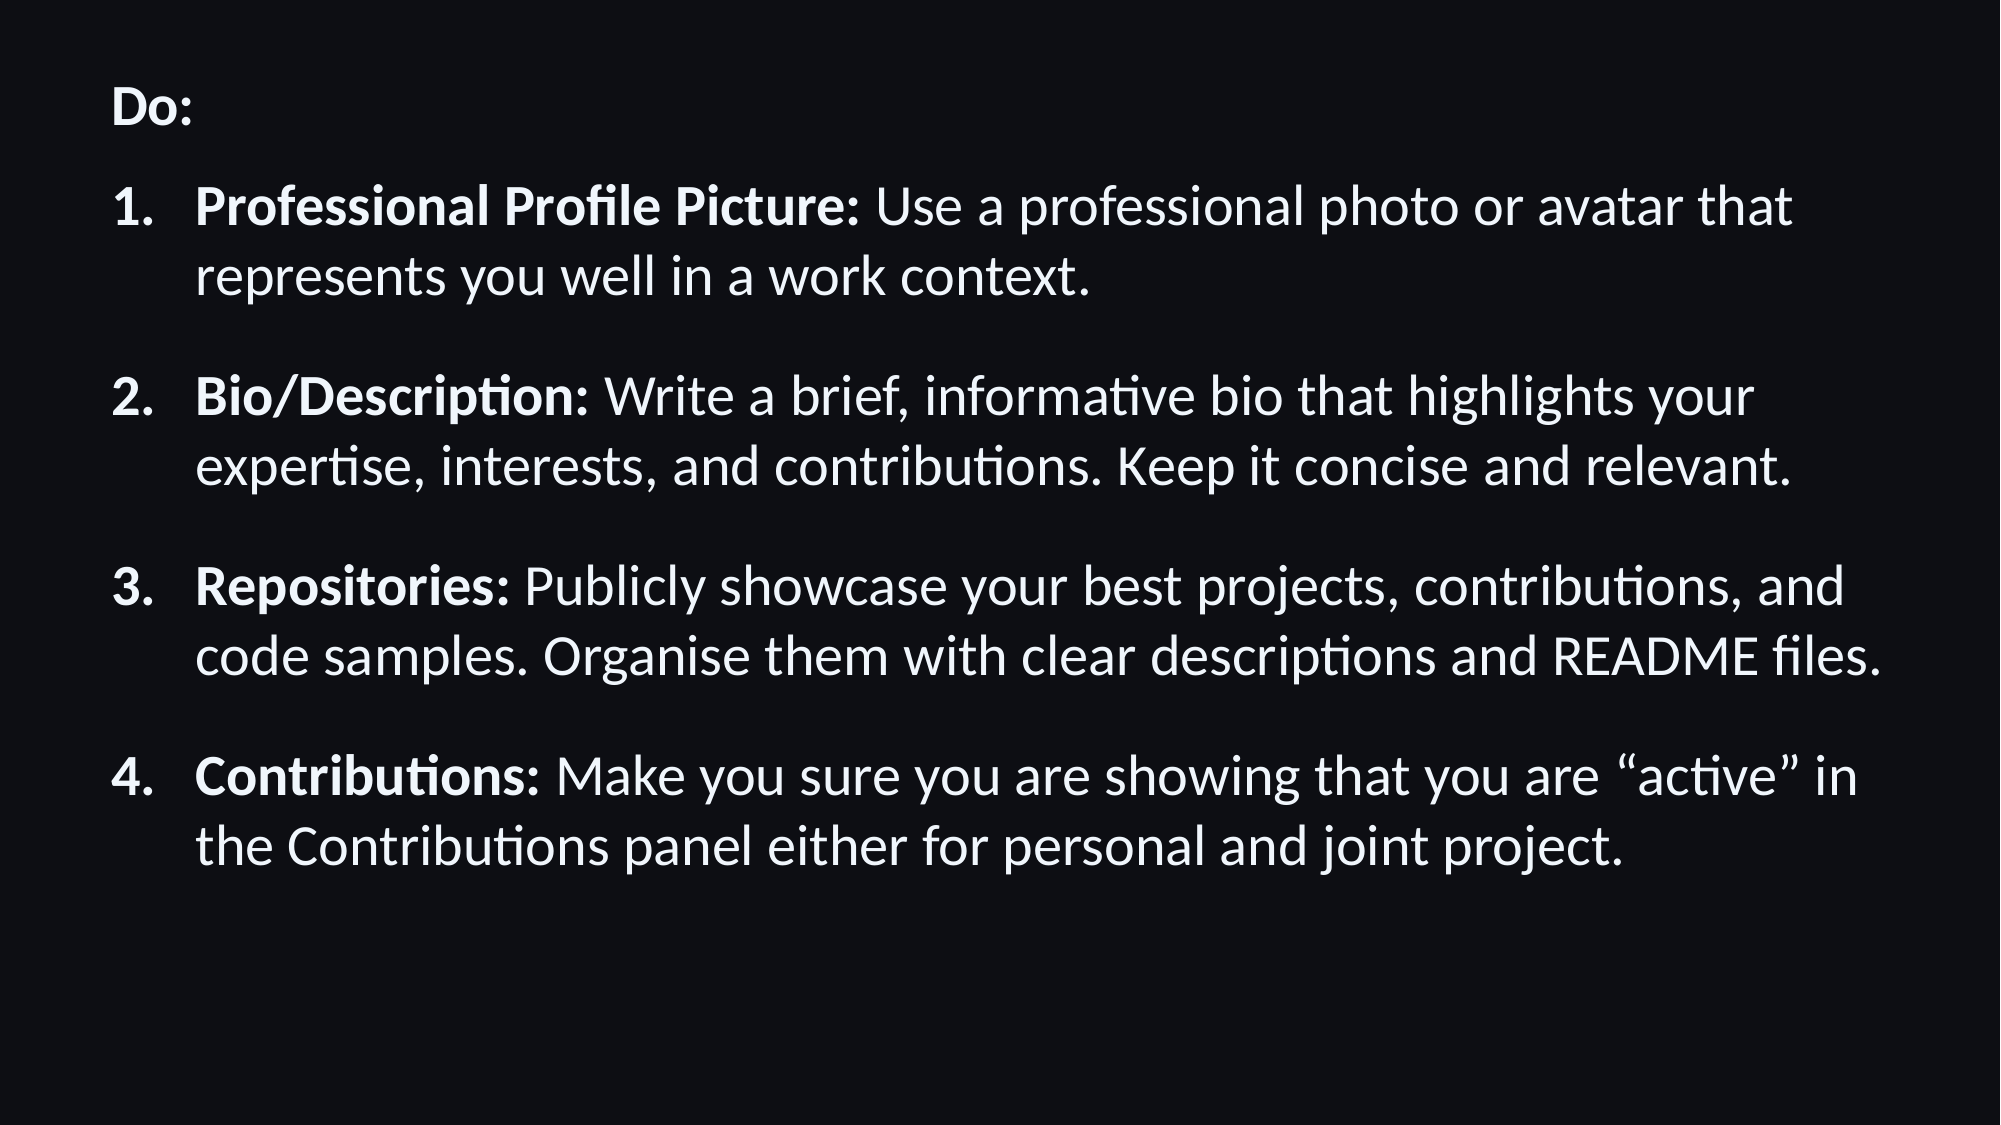

Do:
Professional Profile Picture: Use a professional photo or avatar that represents you well in a work context.
Bio/Description: Write a brief, informative bio that highlights your expertise, interests, and contributions. Keep it concise and relevant.
Repositories: Publicly showcase your best projects, contributions, and code samples. Organise them with clear descriptions and README files.
Contributions: Make you sure you are showing that you are “active” in the Contributions panel either for personal and joint project.